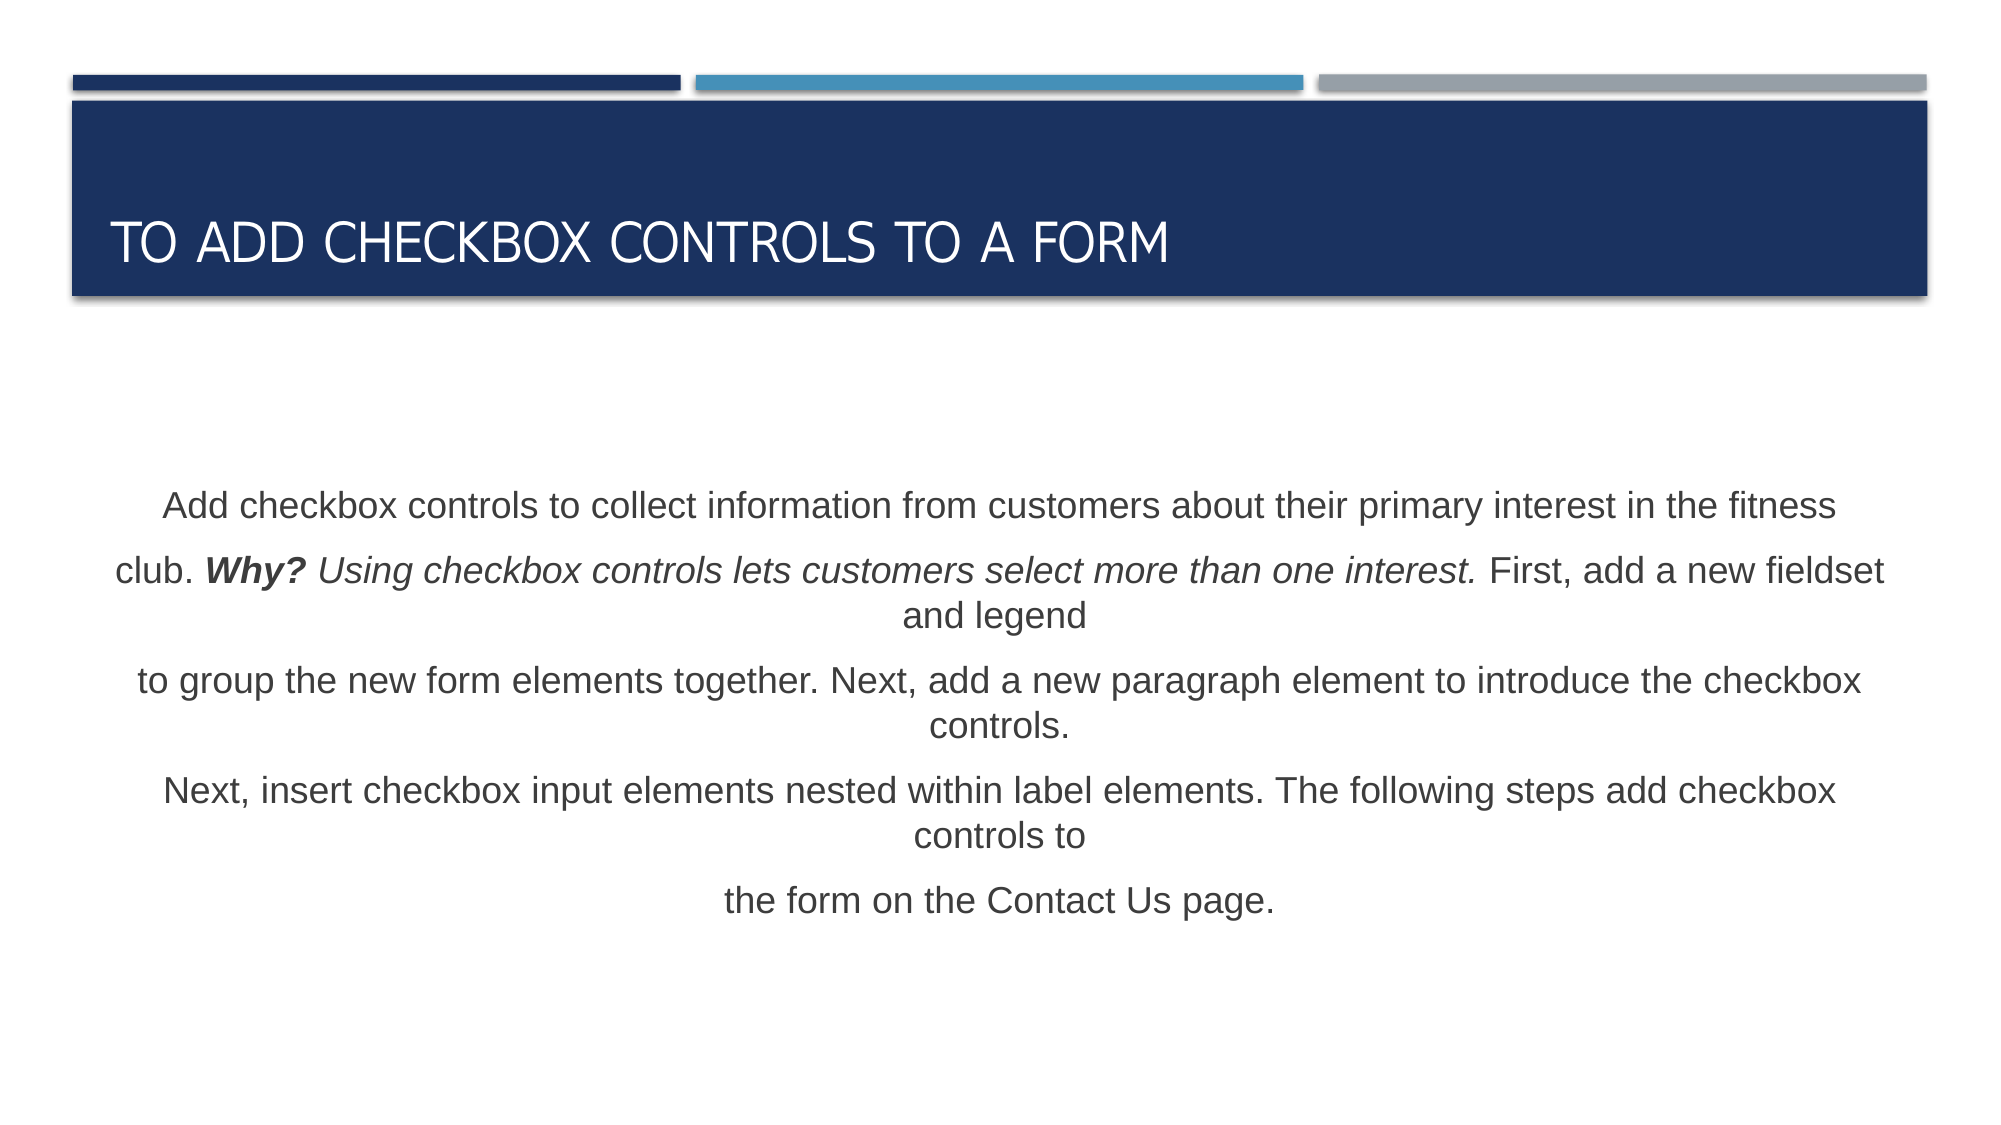

# To Add Checkbox Controls to a Form
Add checkbox controls to collect information from customers about their primary interest in the fitness
club. Why? Using checkbox controls lets customers select more than one interest. First, add a new fieldset and legend
to group the new form elements together. Next, add a new paragraph element to introduce the checkbox controls.
Next, insert checkbox input elements nested within label elements. The following steps add checkbox controls to
the form on the Contact Us page.